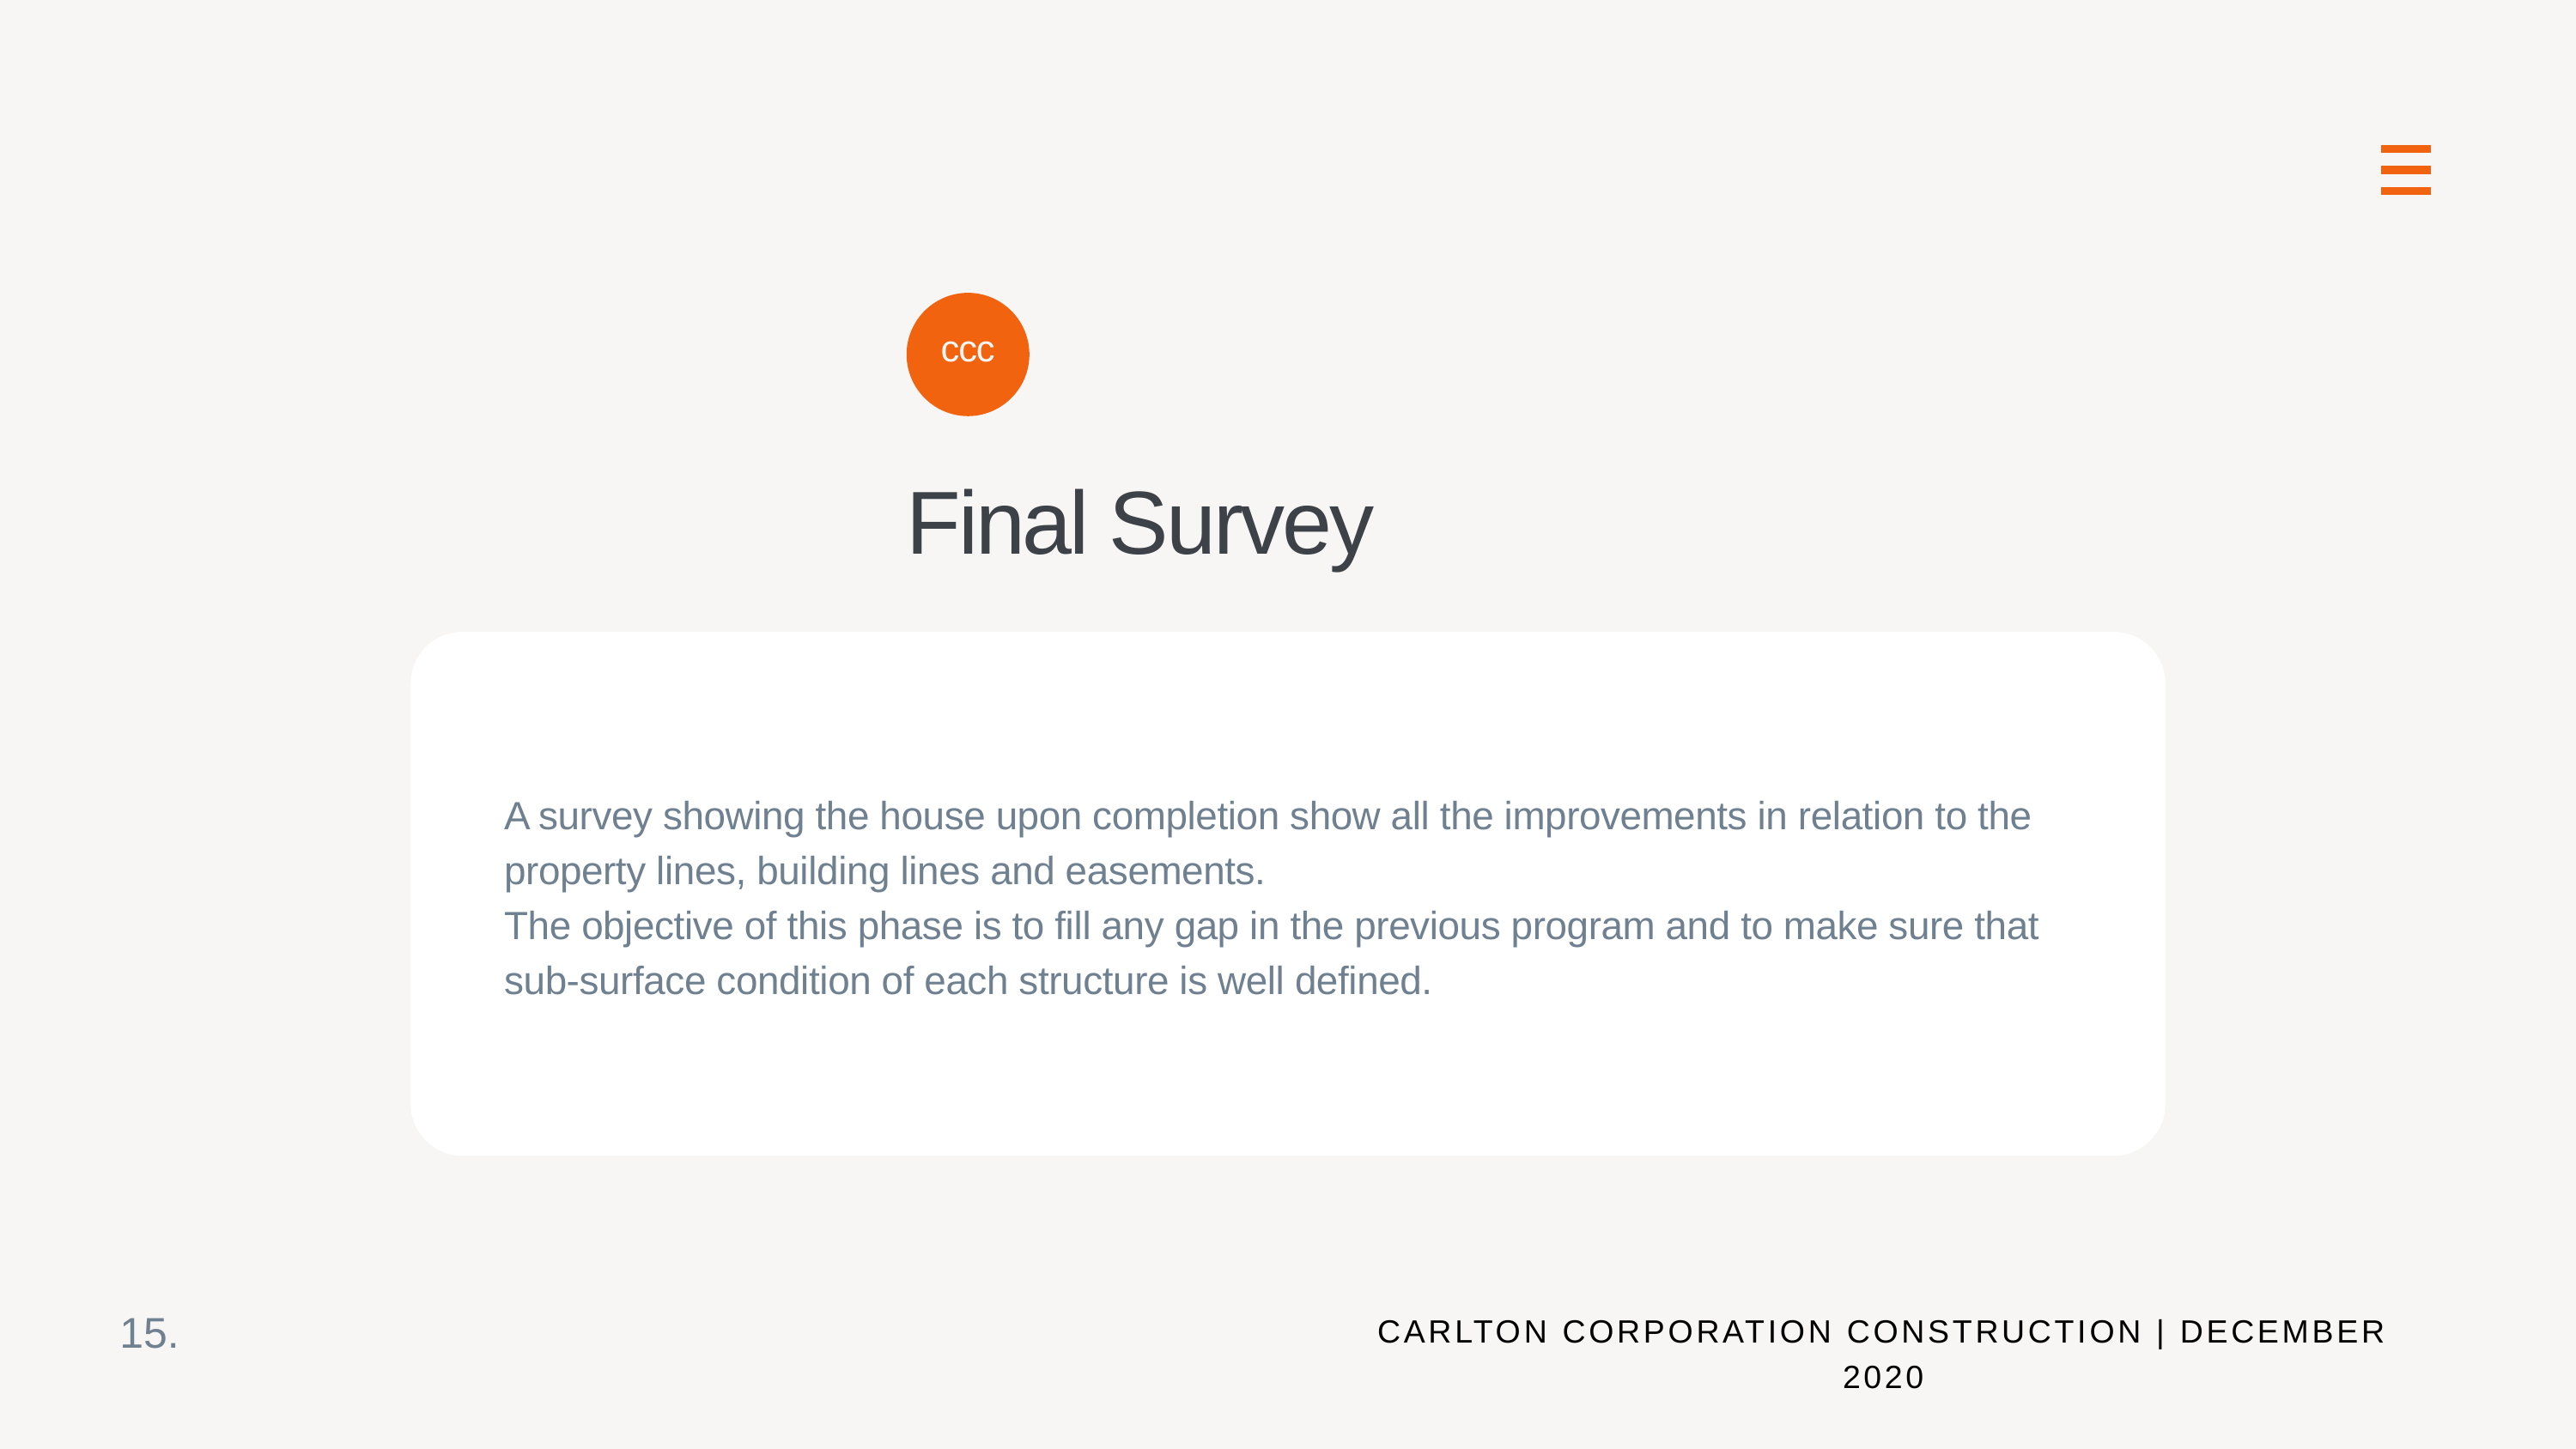

ccc
Final Survey

A survey showing the house upon completion show all the improvements in relation to the property lines, building lines and easements.
The objective of this phase is to fill any gap in the previous program and to make sure that sub-surface condition of each structure is well defined.
15.
CARLTON CORPORATION CONSTRUCTION | DECEMBER 2020